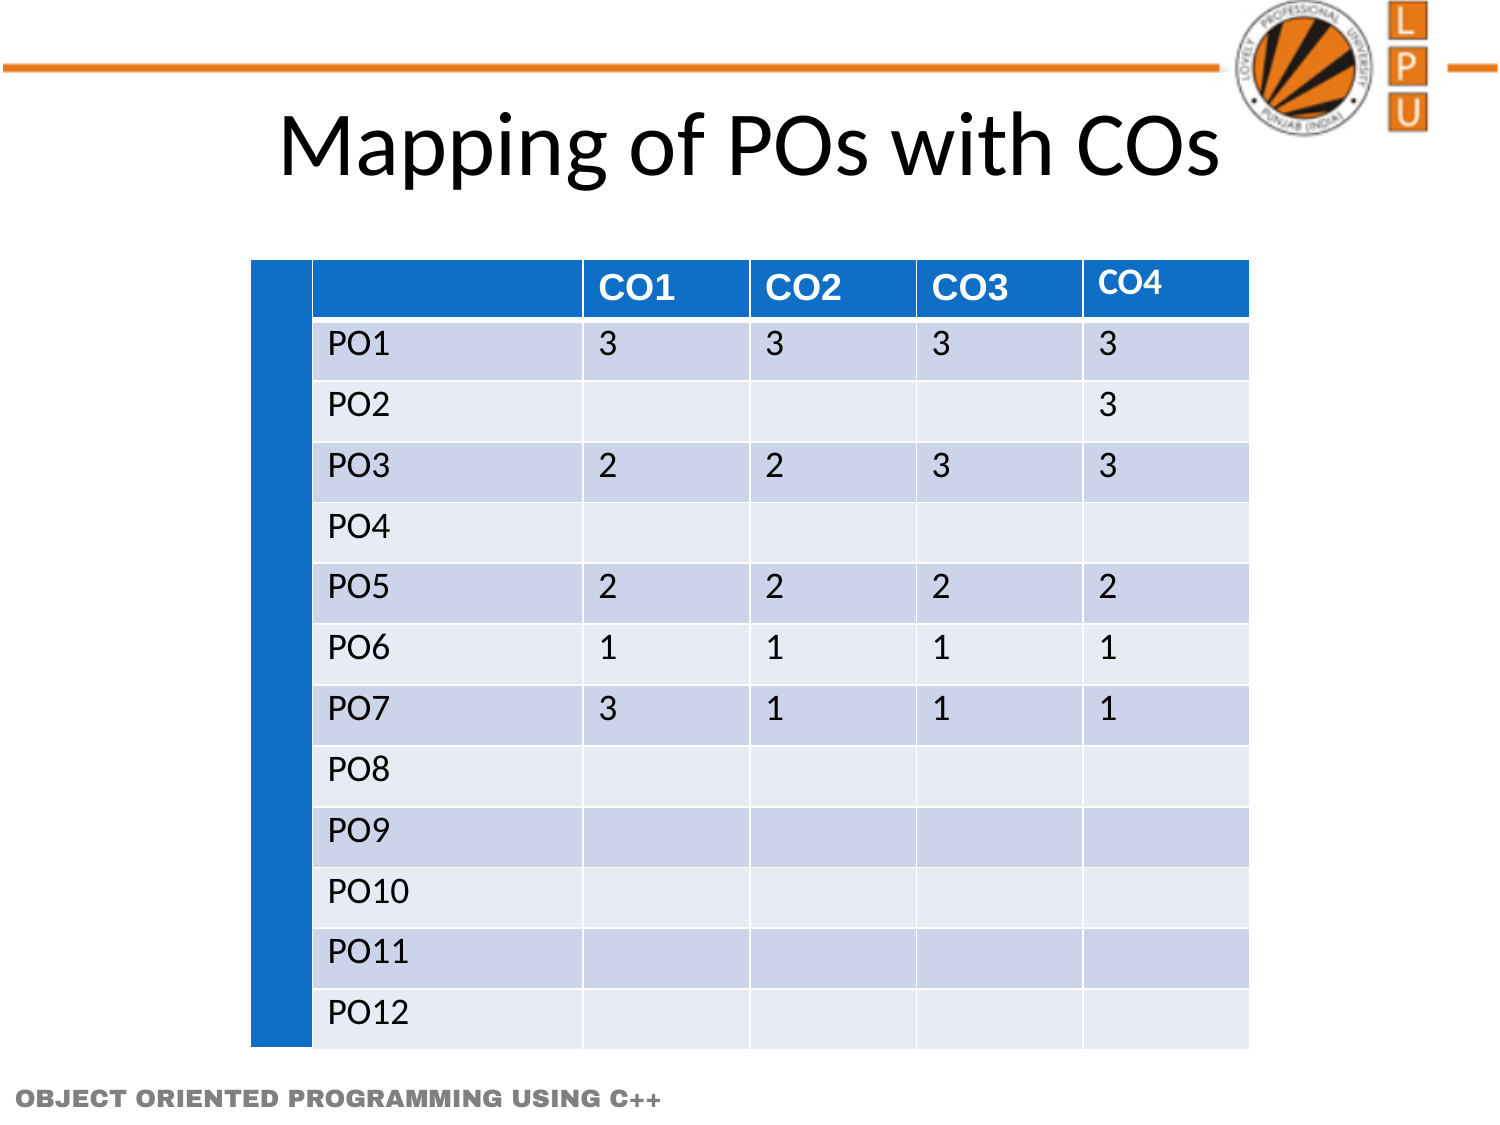

# Mapping of POs with COs
|  |  | CO1 | CO2 | CO3 | CO4 |
| --- | --- | --- | --- | --- | --- |
|  | PO1 | 3 | 3 | 3 | 3 |
|  | PO2 |  |  |  | 3 |
|  | PO3 | 2 | 2 | 3 | 3 |
|  | PO4 |  |  |  |  |
|  | PO5 | 2 | 2 | 2 | 2 |
|  | PO6 | 1 | 1 | 1 | 1 |
|  | PO7 | 3 | 1 | 1 | 1 |
|  | PO8 |  |  |  |  |
|  | PO9 |  |  |  |  |
|  | PO10 |  |  |  |  |
|  | PO11 |  |  |  |  |
|  | PO12 |  |  |  |  |